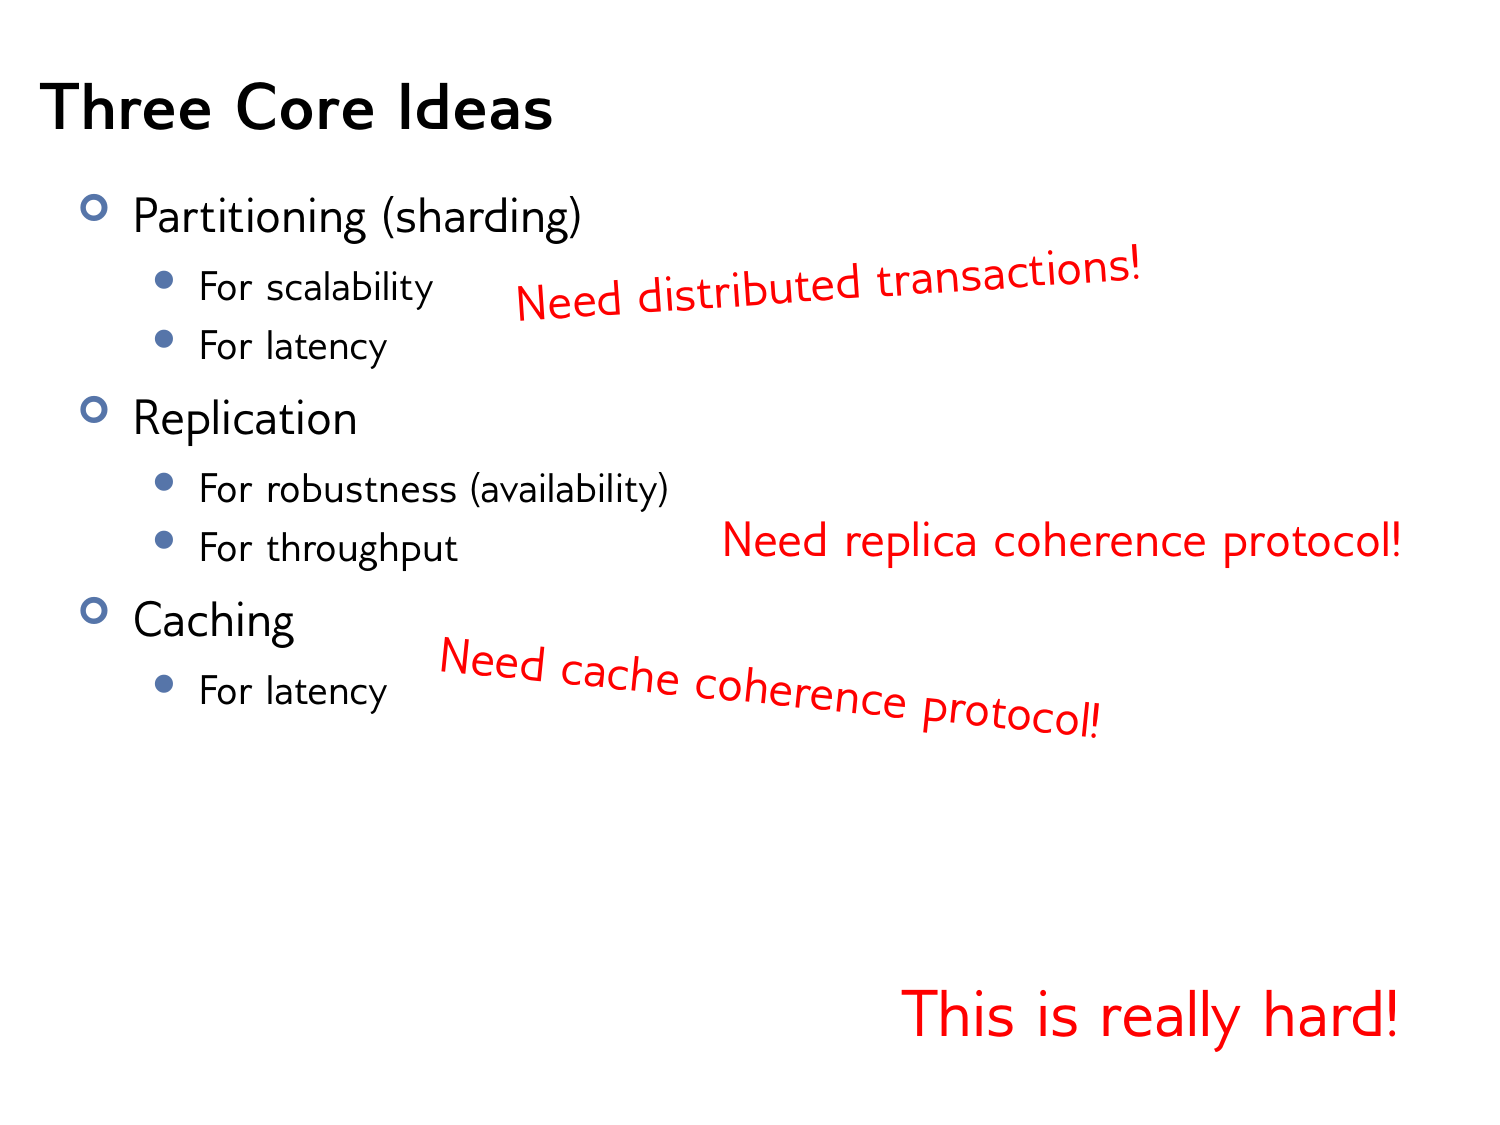

# Three Core Ideas
Partitioning (sharding)
For scalability
For latency
Replication
For robustness (availability)
For throughput
Caching
For latency
Need distributed transactions!
Need replica coherence protocol!
Need cache coherence protocol!
This is really hard!